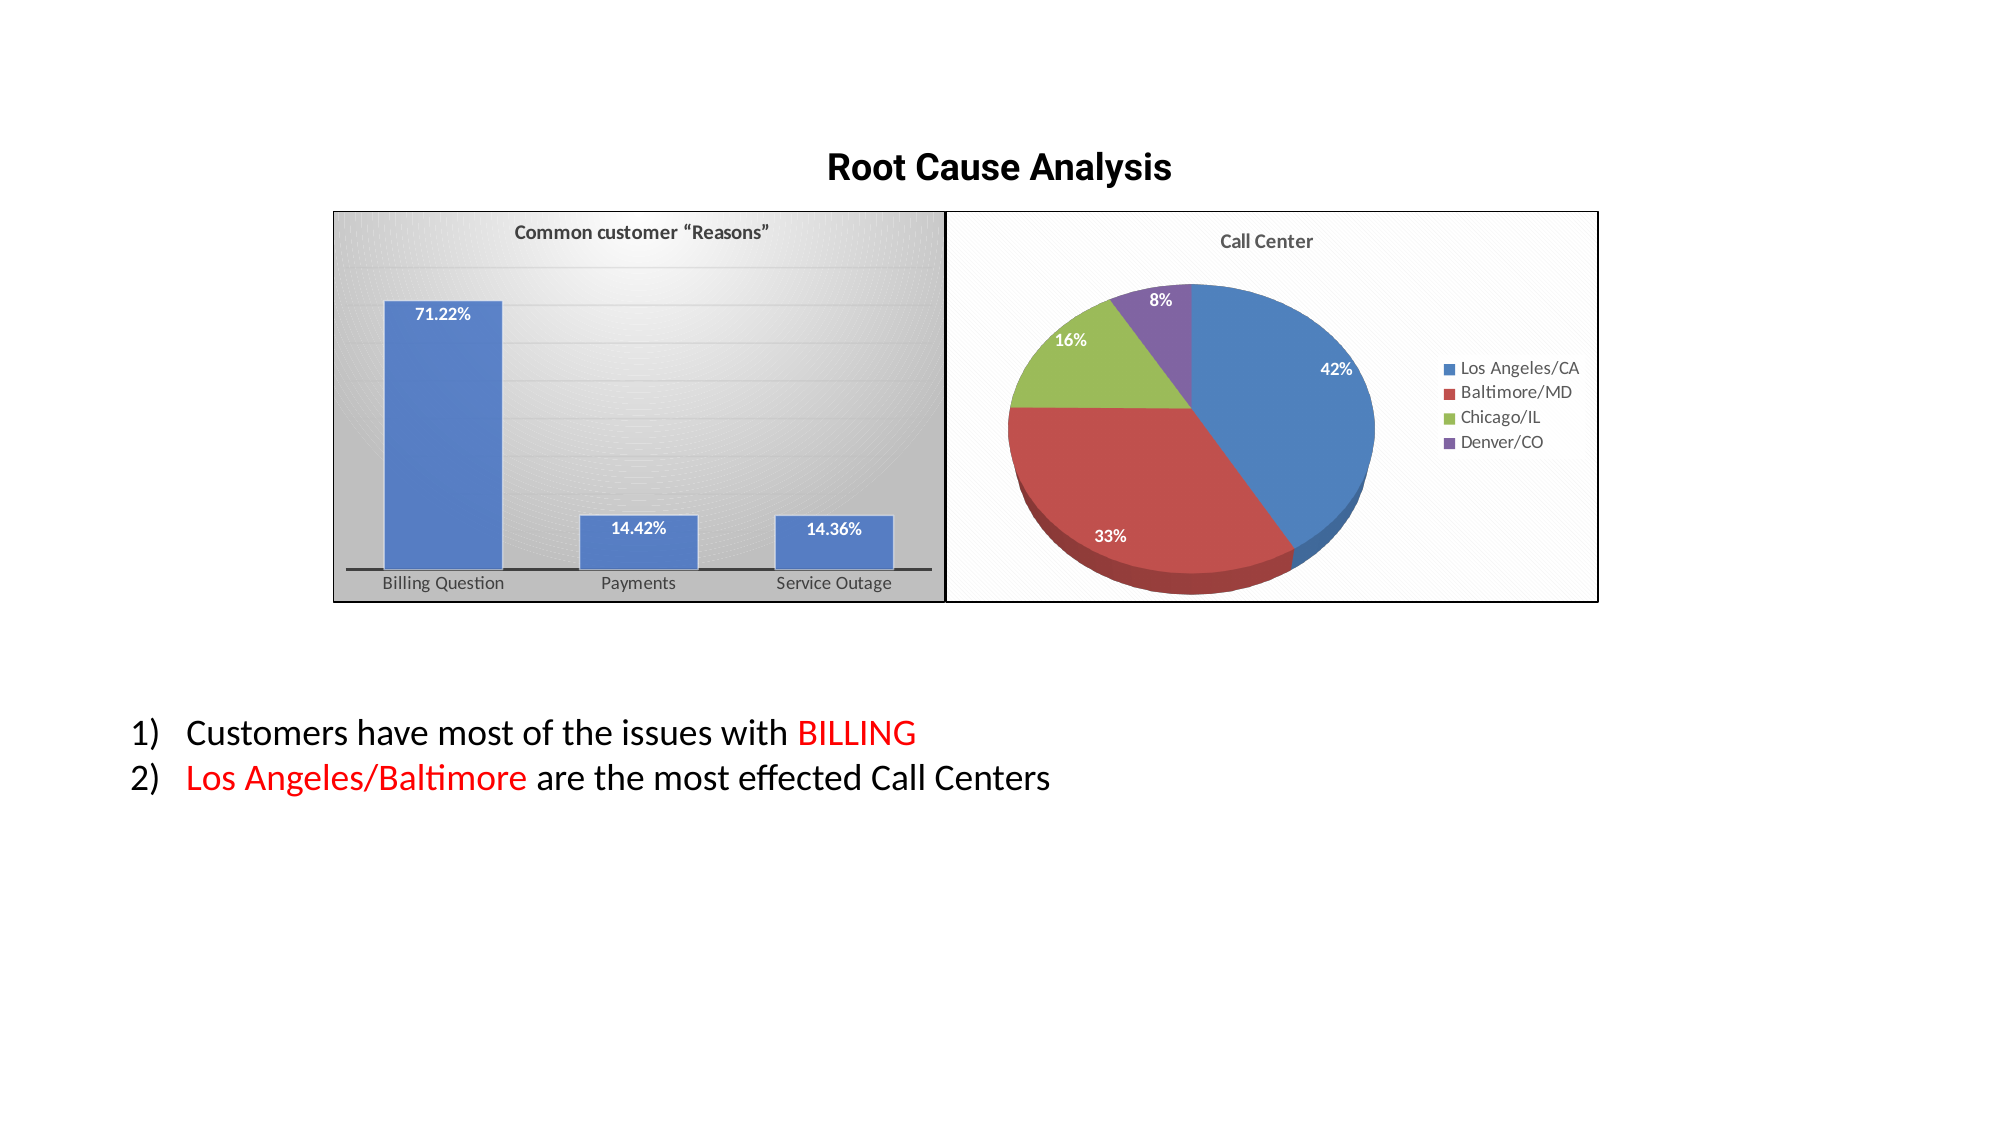

# Root Cause Analysis

### Chart: Common customer “Reasons”

| Category | Total |
|---|---|
| Billing Question | 0.7121989735491512 |
| Payments | 0.14415864435603876 |
| Service Outage | 0.14364238209481003 |

[unsupported chart]

Customers have most of the issues with BILLING
2)   Los Angeles/Baltimore are the most effected Call Centers